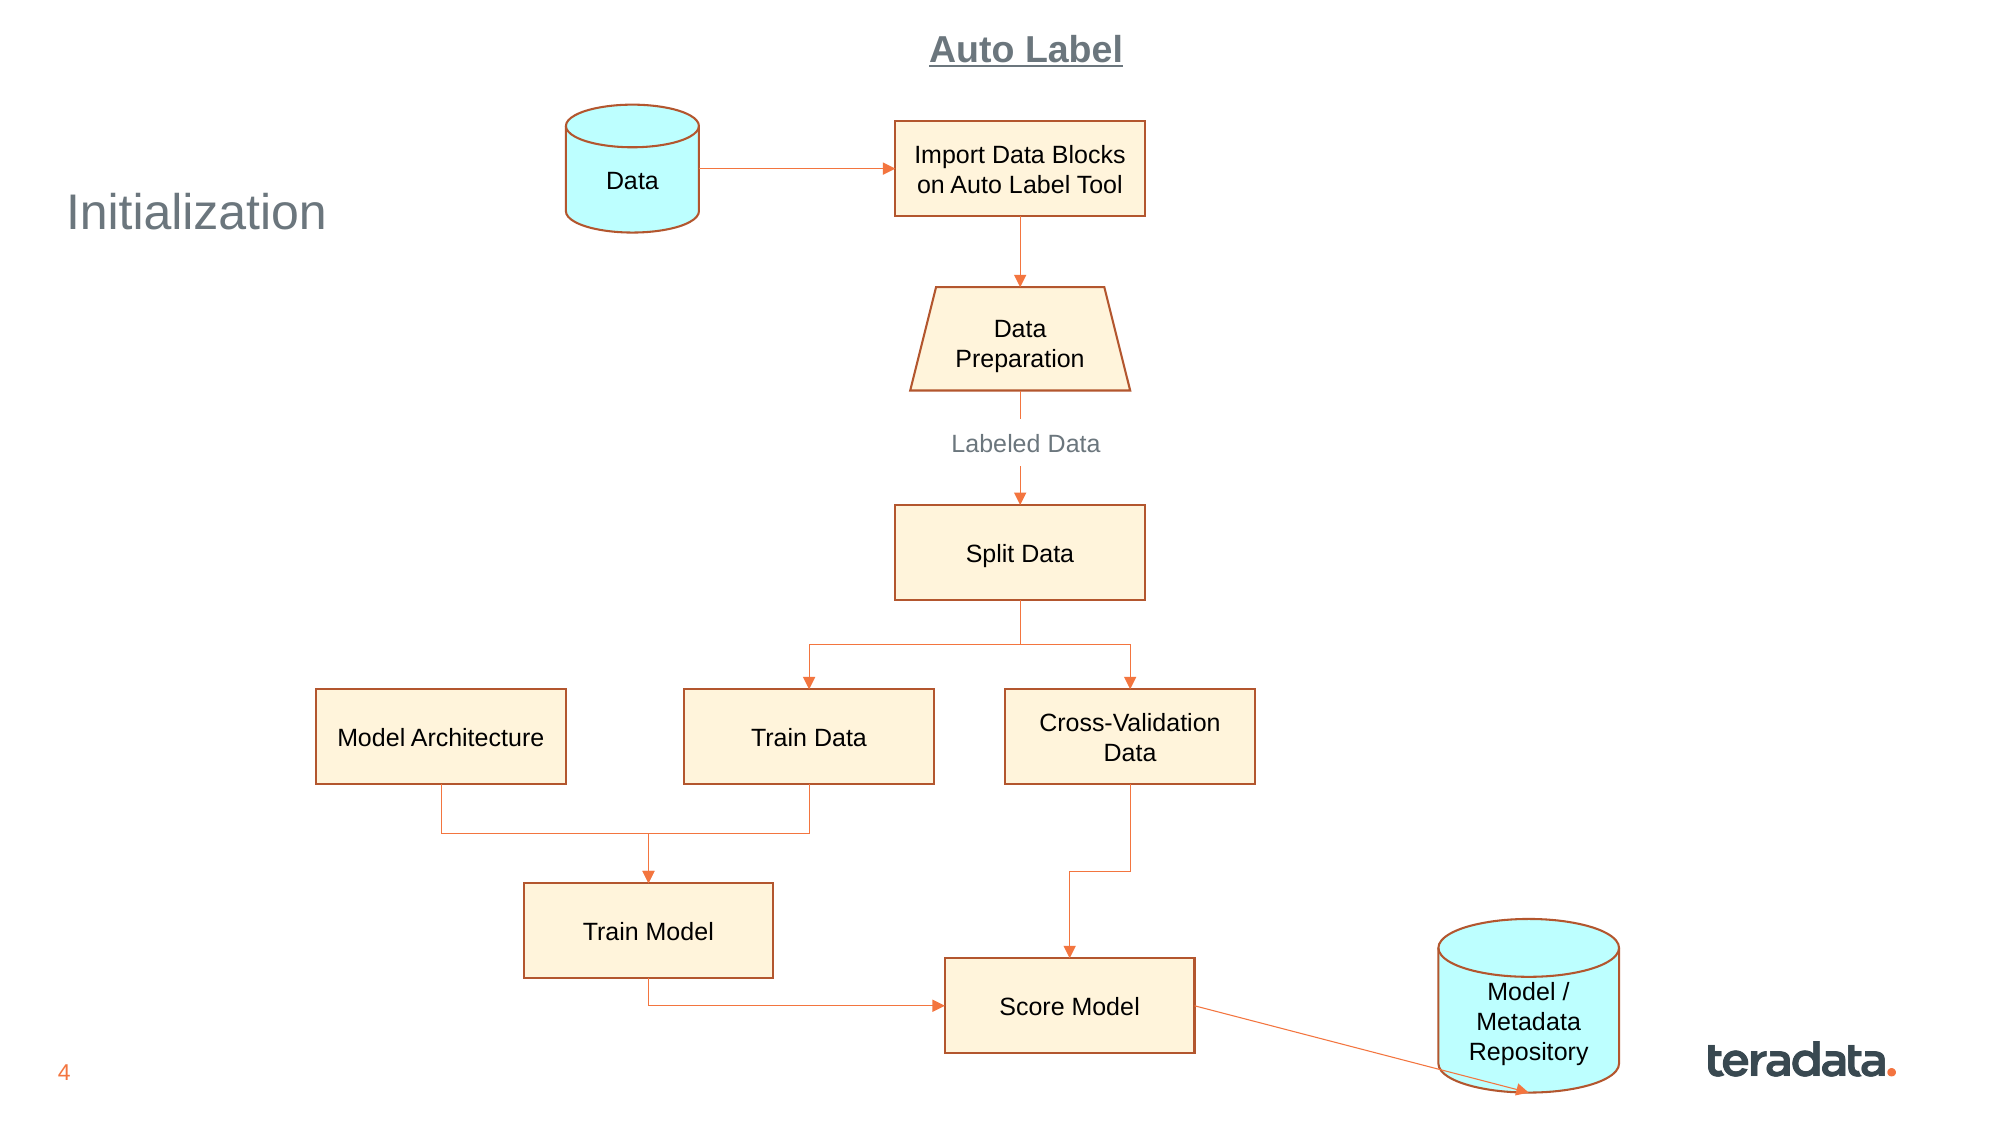

Auto Label
Data
Import Data Blocks on Auto Label Tool
Initialization
Data Preparation
Labeled Data
Split Data
Model Architecture
Train Data
Cross-Validation Data
Train Model
Model / Metadata Repository
Score Model